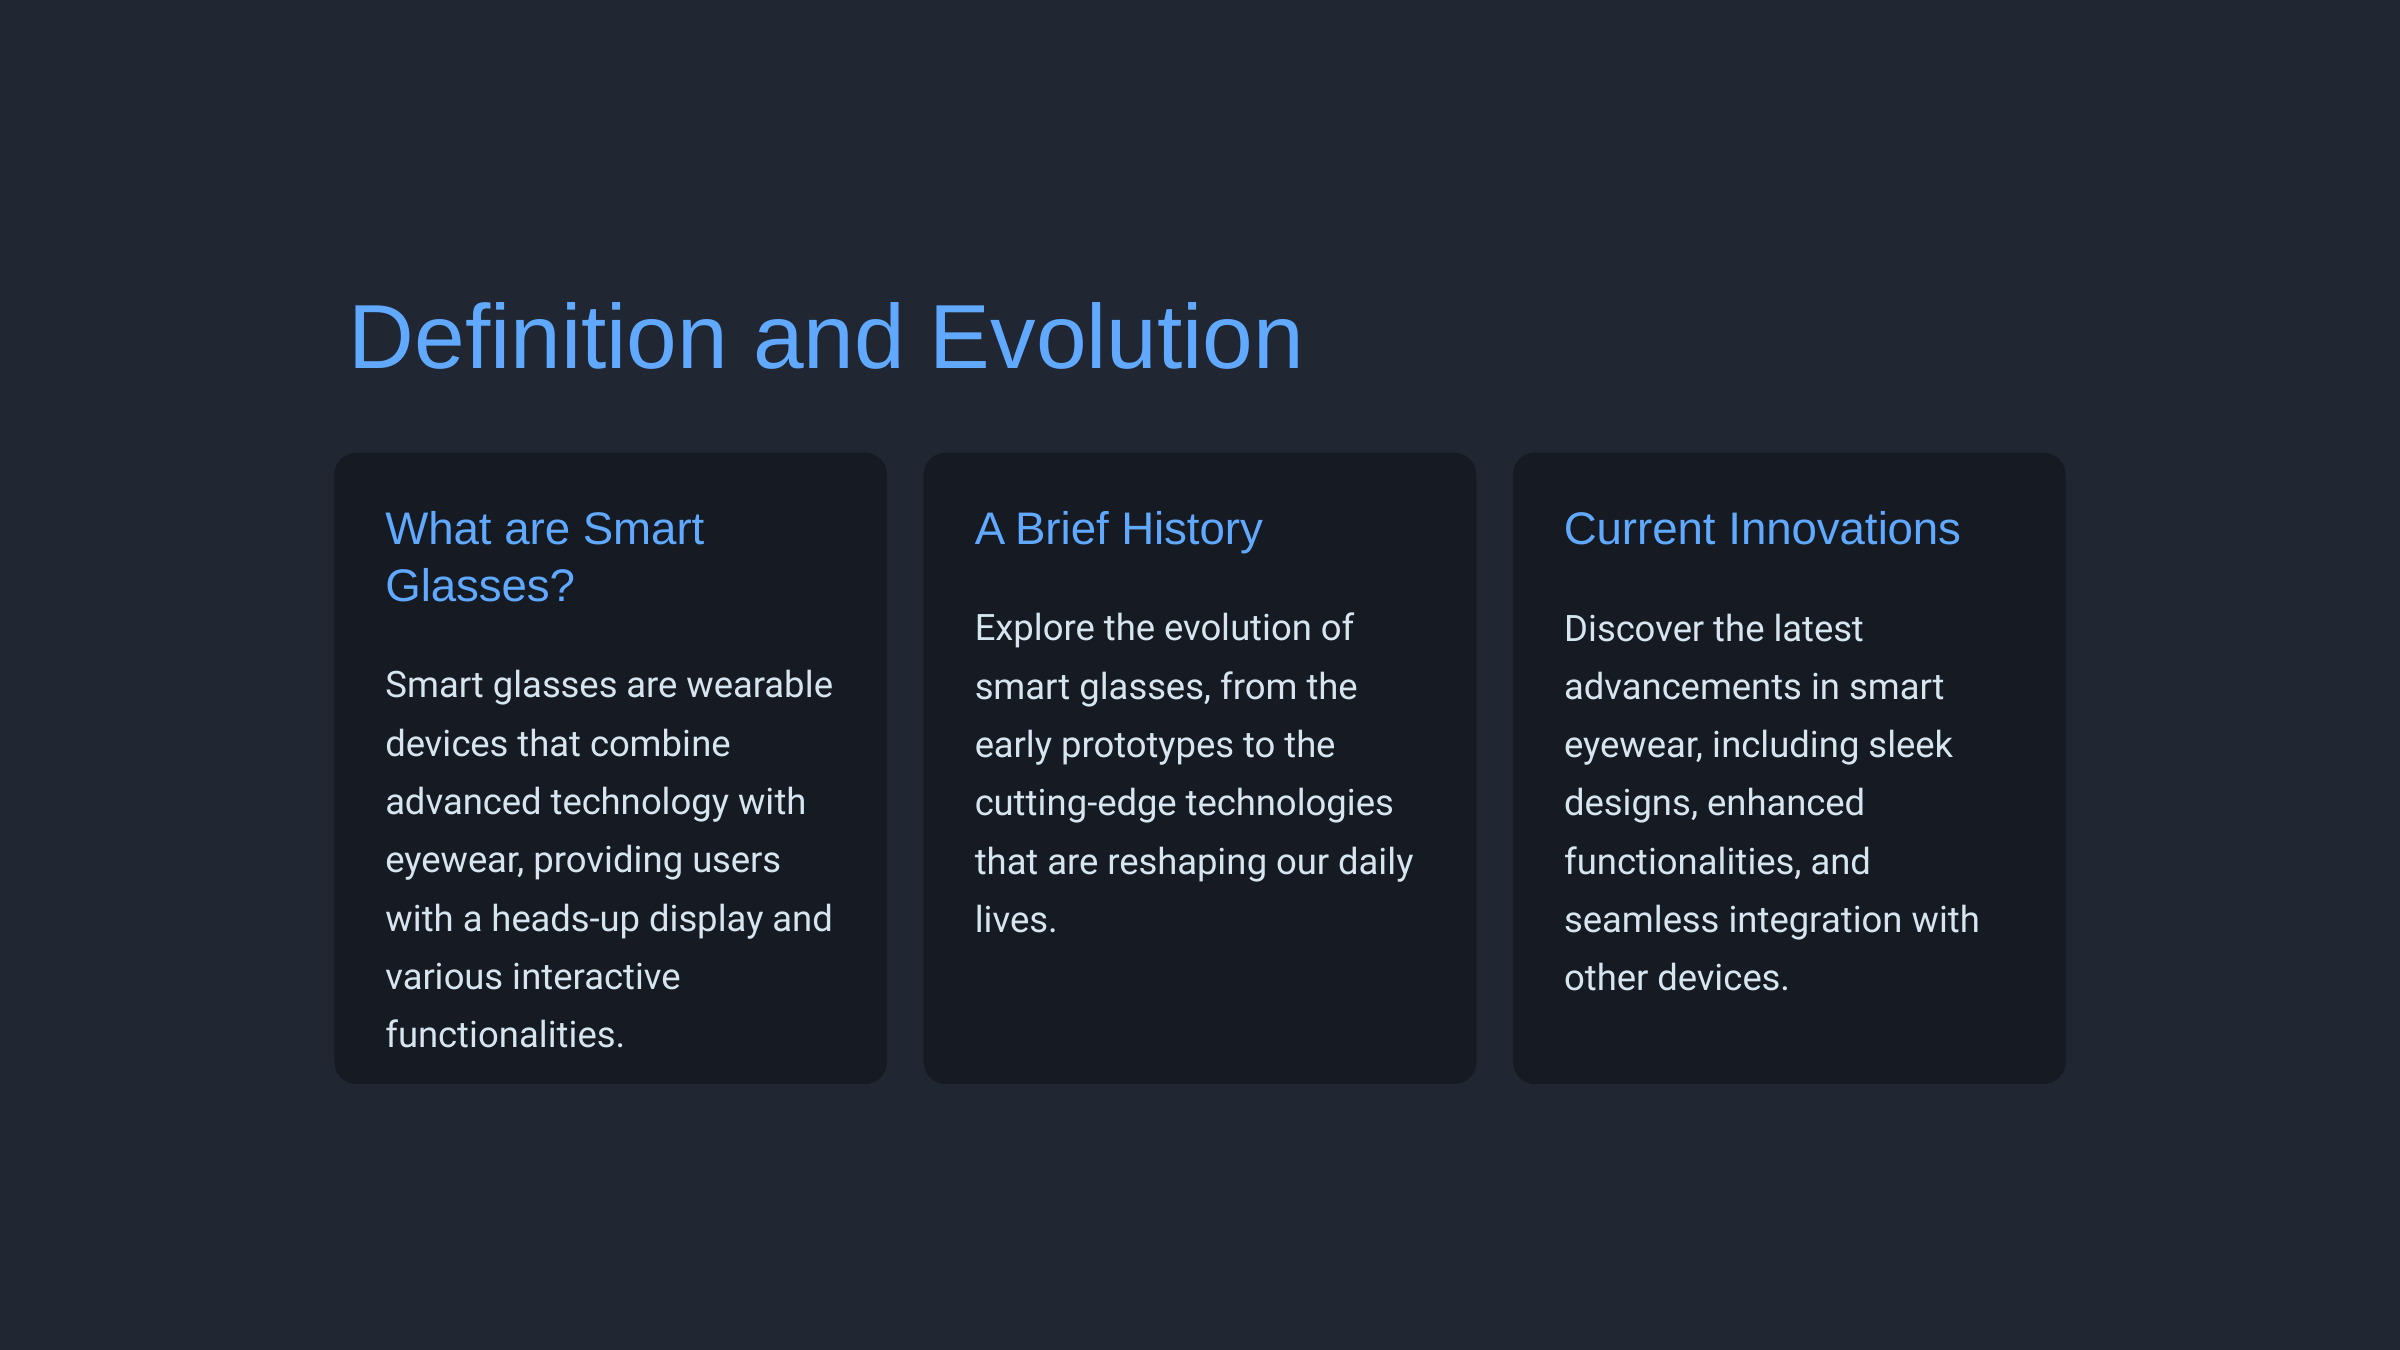

Definition and Evolution

What are Smart Glasses?
A Brief History
Current Innovations
Explore the evolution of smart glasses, from the early prototypes to the cutting-edge technologies that are reshaping our daily lives.
Discover the latest advancements in smart eyewear, including sleek designs, enhanced functionalities, and seamless integration with other devices.
Smart glasses are wearable devices that combine advanced technology with eyewear, providing users with a heads-up display and various interactive functionalities.